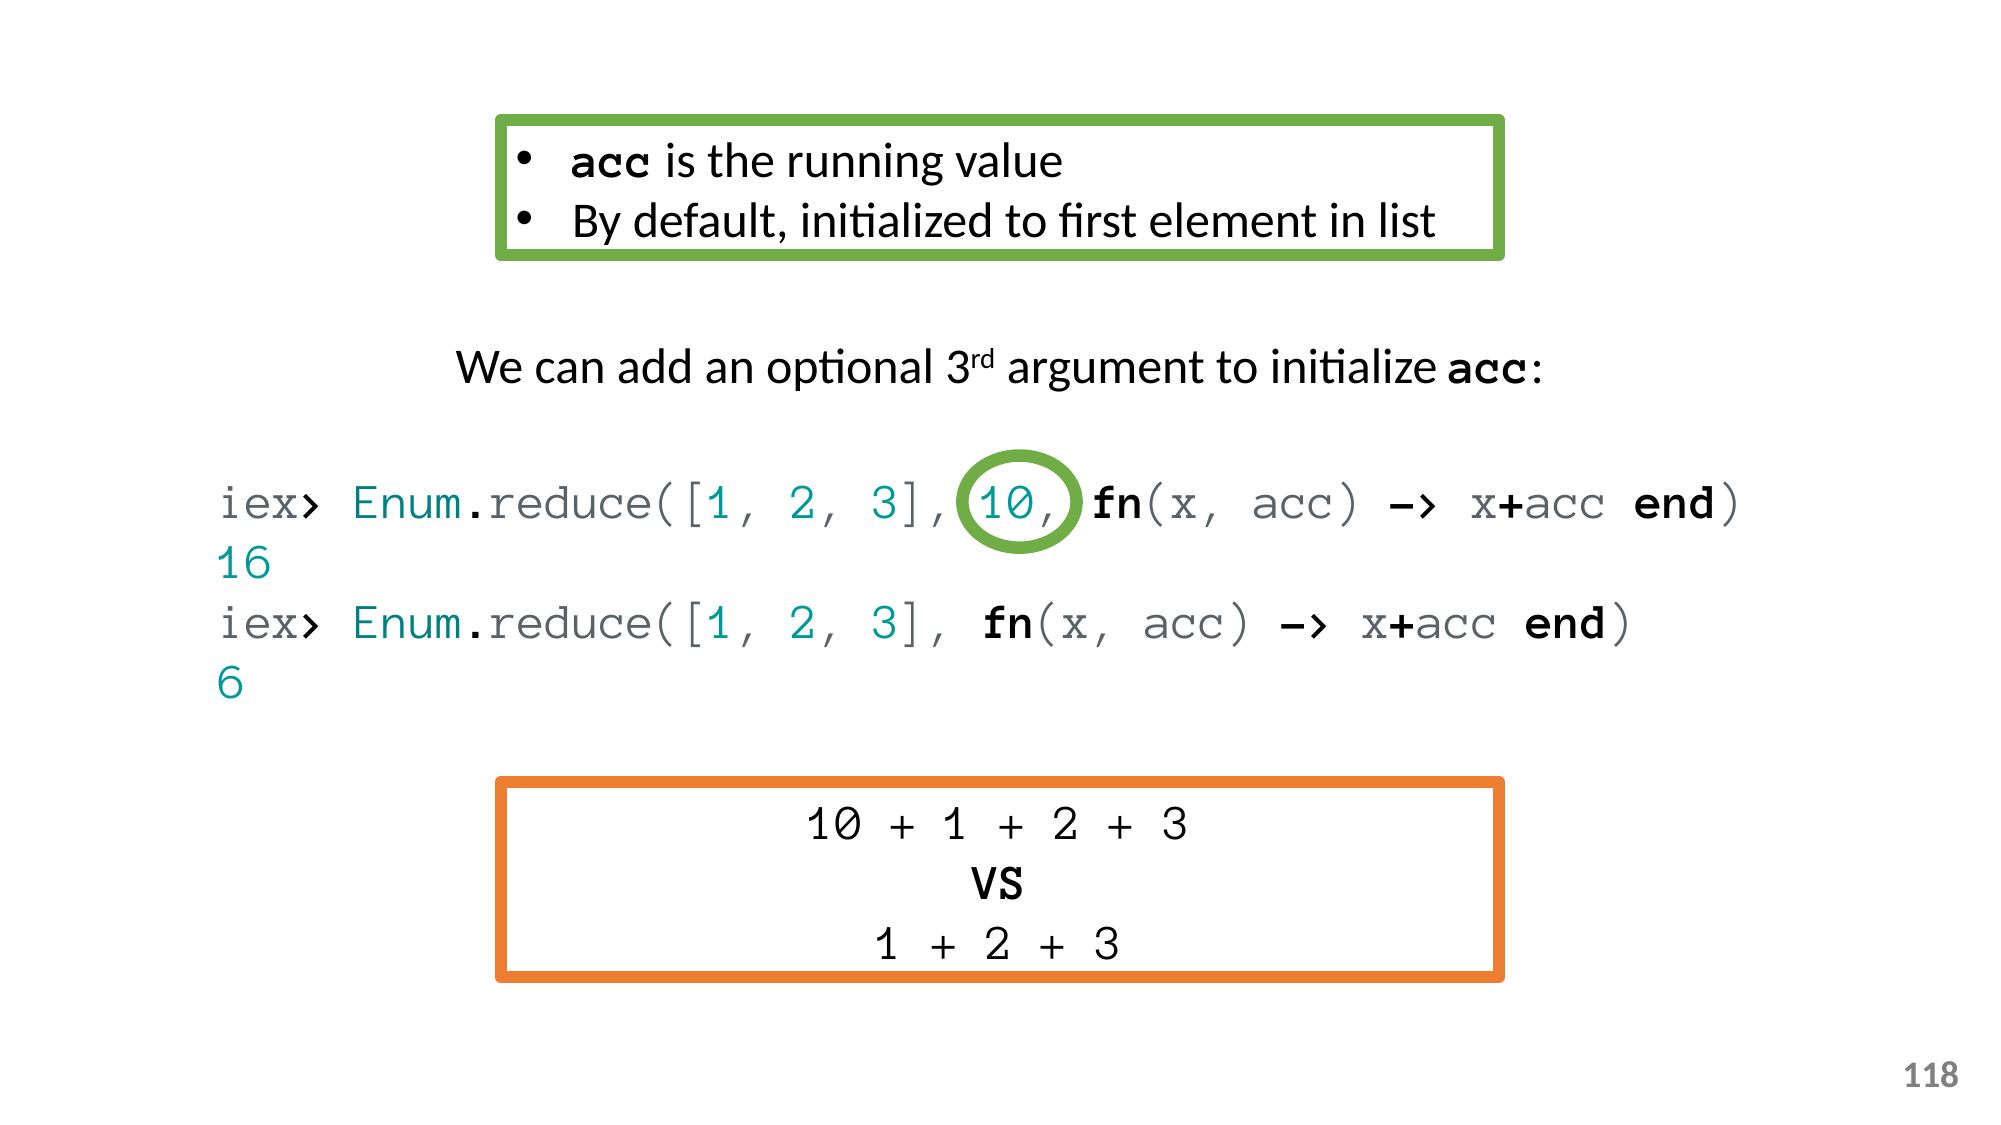

acc is the running value
By default, initialized to first element in list
We can add an optional 3rd argument to initialize acc:

iex> Enum.reduce([1, 2, 3], 10, fn(x, acc) -> x+acc end)
16
iex> Enum.reduce([1, 2, 3], fn(x, acc) -> x+acc end)
6
10 + 1 + 2 + 3
VS
1 + 2 + 3
118